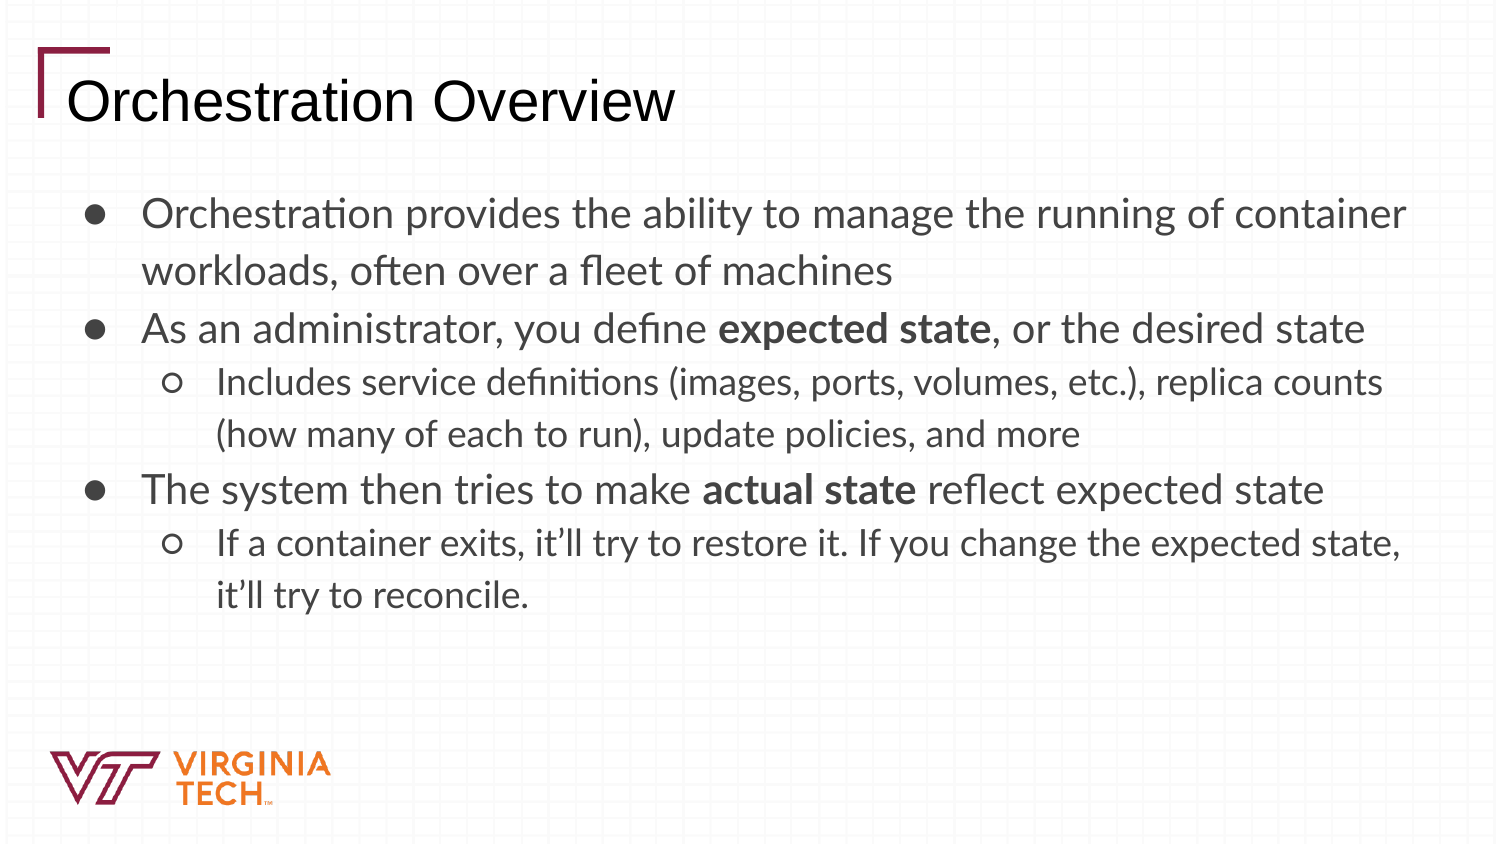

# Orchestration Overview
Orchestration provides the ability to manage the running of container workloads, often over a fleet of machines
As an administrator, you define expected state, or the desired state
Includes service definitions (images, ports, volumes, etc.), replica counts (how many of each to run), update policies, and more
The system then tries to make actual state reflect expected state
If a container exits, it’ll try to restore it. If you change the expected state, it’ll try to reconcile.